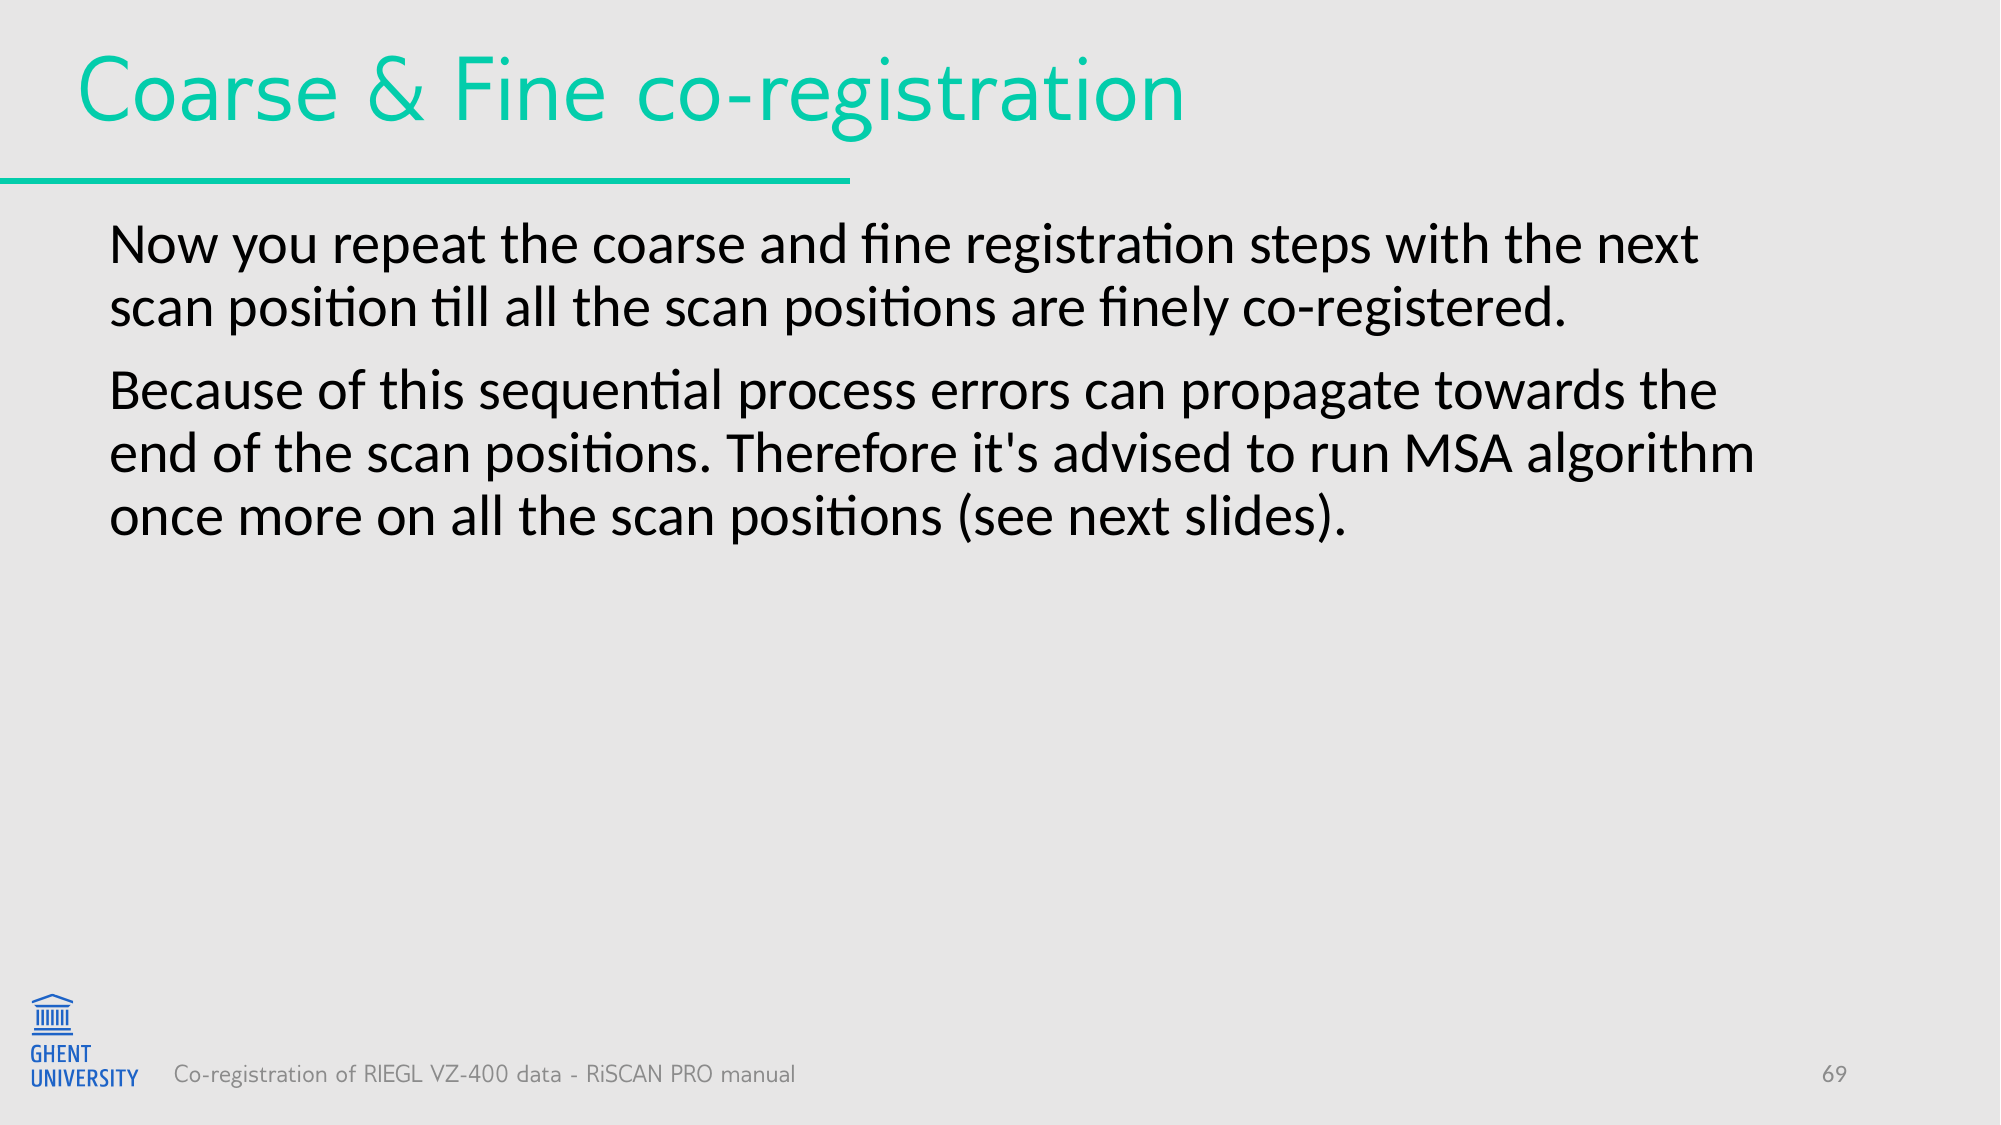

# Coarse & Fine co-registration

Now you repeat the coarse and fine registration steps with the next scan position till all the scan positions are finely co-registered.
Because of this sequential process errors can propagate towards the end of the scan positions. Therefore it's advised to run MSA algorithm once more on all the scan positions (see next slides).

Co-registration of RIEGL VZ-400 data - RiSCAN PRO manual
69